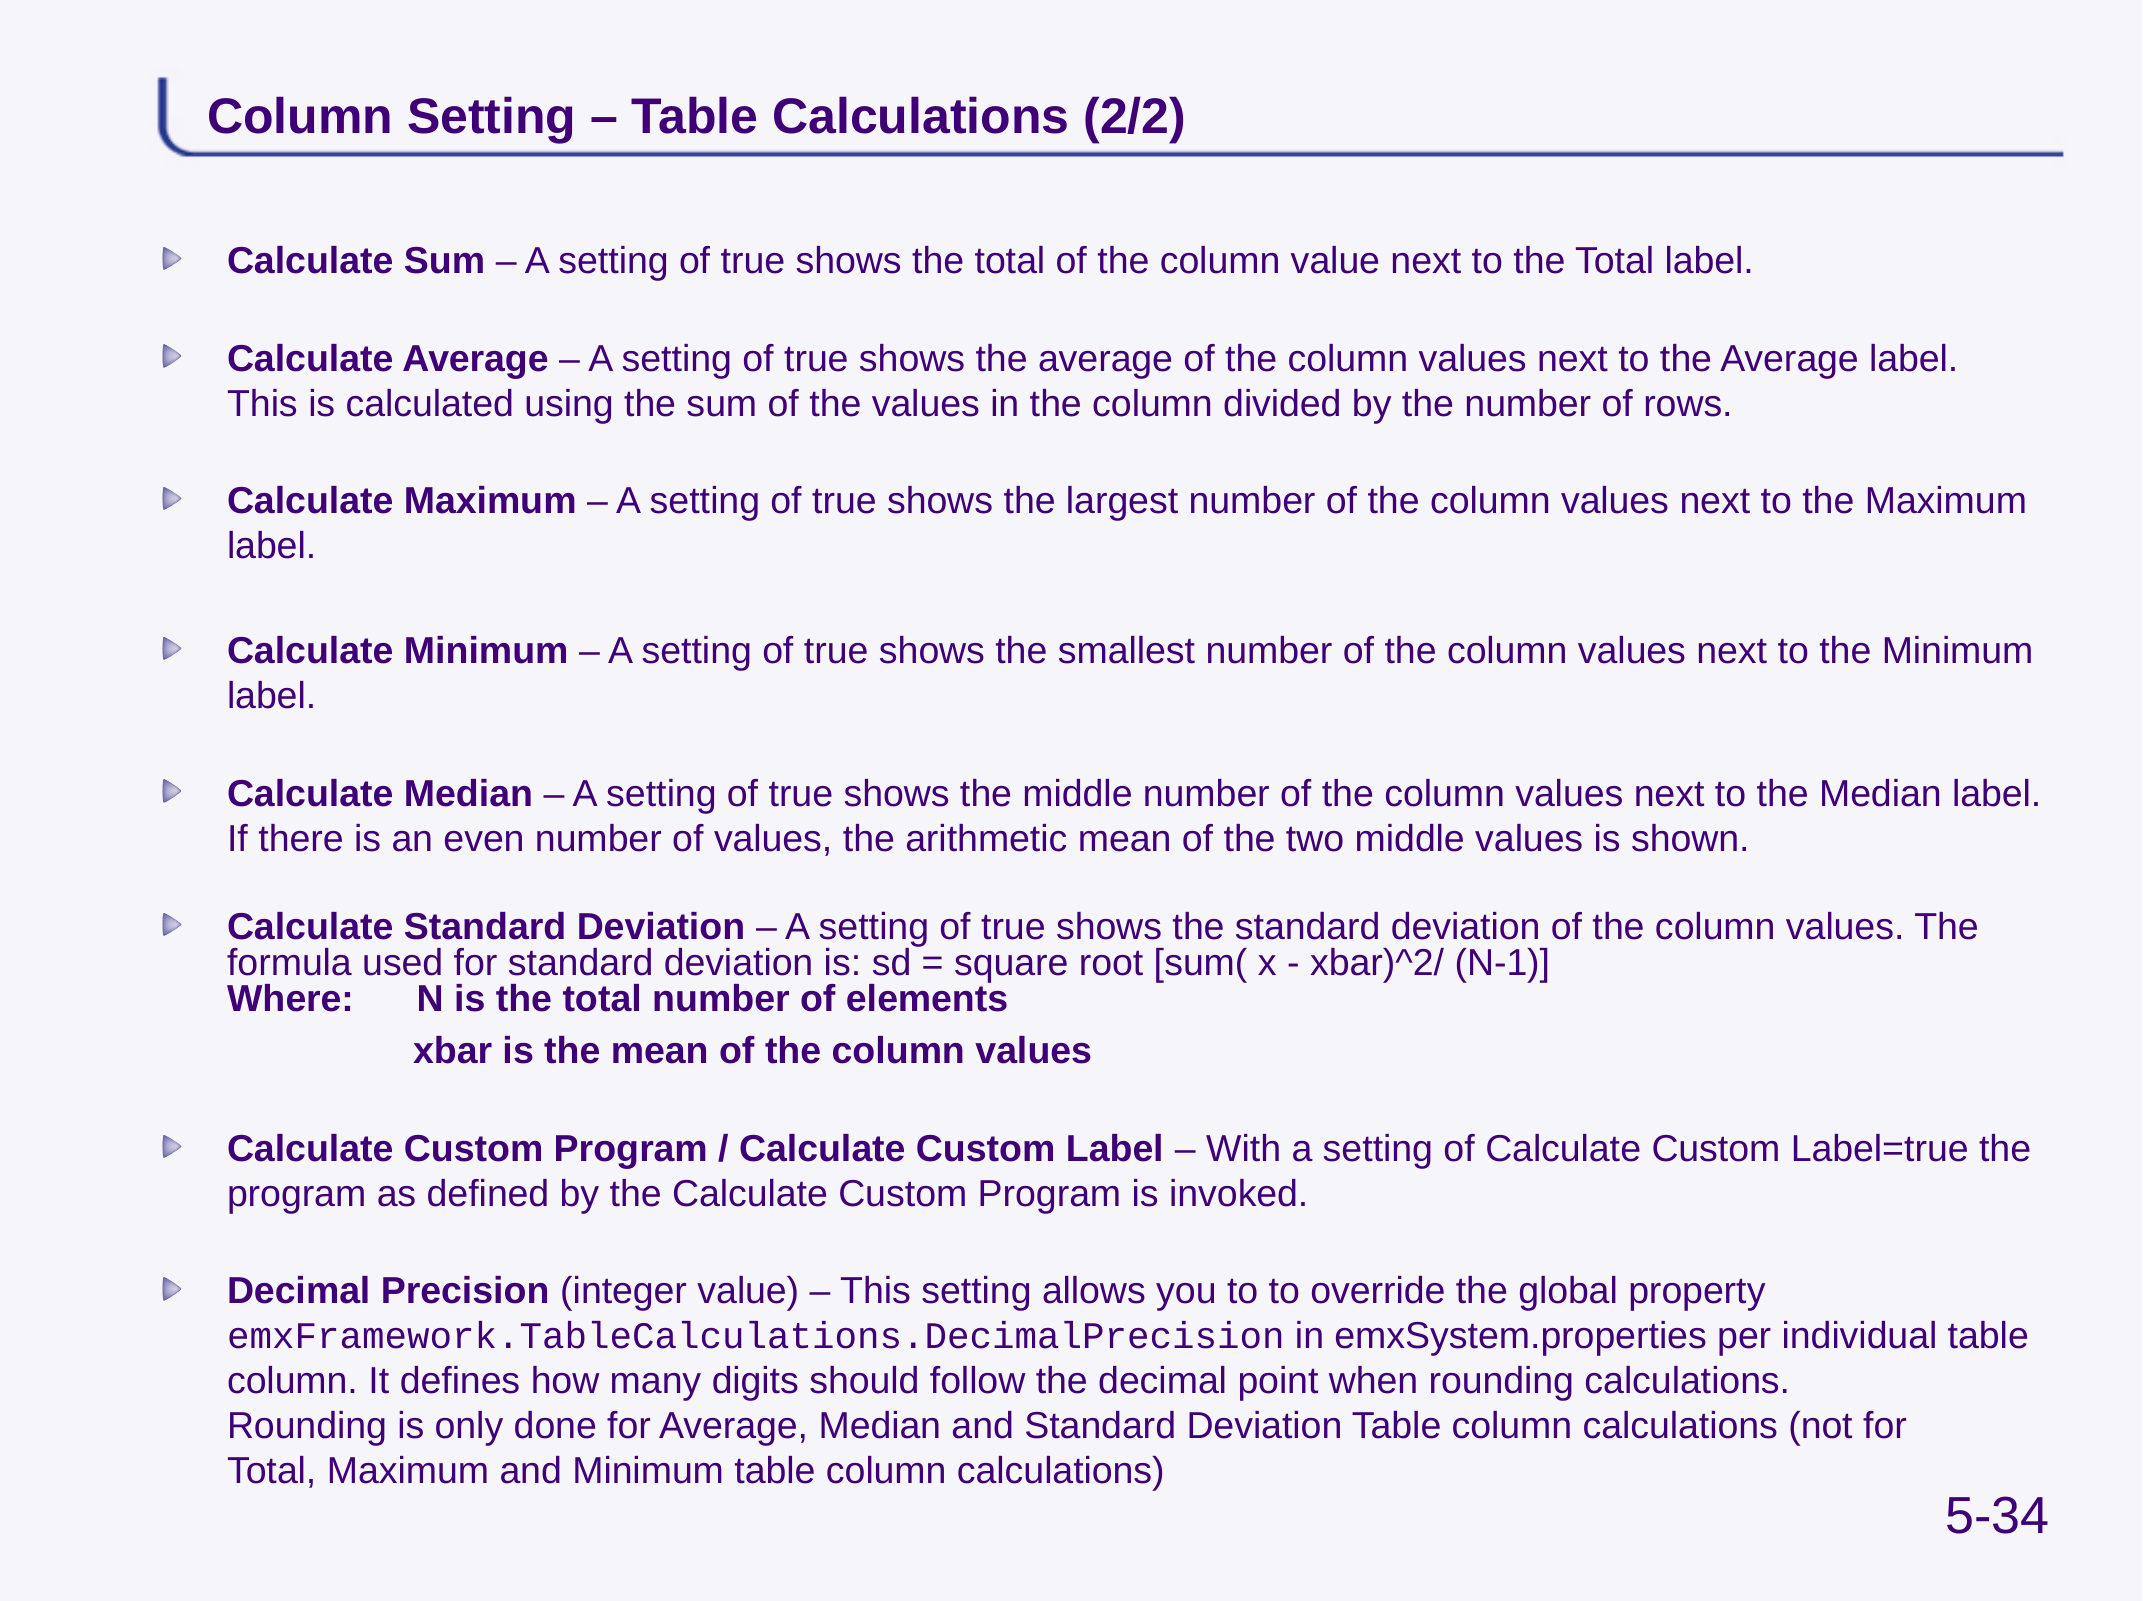

# Column Setting – Table Calculations (2/2)
Calculate Sum – A setting of true shows the total of the column value next to the Total label.
Calculate Average – A setting of true shows the average of the column values next to the Average label.
This is calculated using the sum of the values in the column divided by the number of rows.
Calculate Maximum – A setting of true shows the largest number of the column values next to the Maximum label.

Calculate Minimum – A setting of true shows the smallest number of the column values next to the Minimum label.
Calculate Median – A setting of true shows the middle number of the column values next to the Median label. If there is an even number of values, the arithmetic mean of the two middle values is shown.
Calculate Standard Deviation – A setting of true shows the standard deviation of the column values. The formula used for standard deviation is: sd = square root [sum( x - xbar)^2/ (N-1)]
Where:      N is the total number of elements
                        xbar is the mean of the column values
Calculate Custom Program / Calculate Custom Label – With a setting of Calculate Custom Label=true the program as defined by the Calculate Custom Program is invoked.
Decimal Precision (integer value) – This setting allows you to to override the global property emxFramework.TableCalculations.DecimalPrecision in emxSystem.properties per individual table column. It defines how many digits should follow the decimal point when rounding calculations.
Rounding is only done for Average, Median and Standard Deviation Table column calculations (not for
Total, Maximum and Minimum table column calculations)

5-34